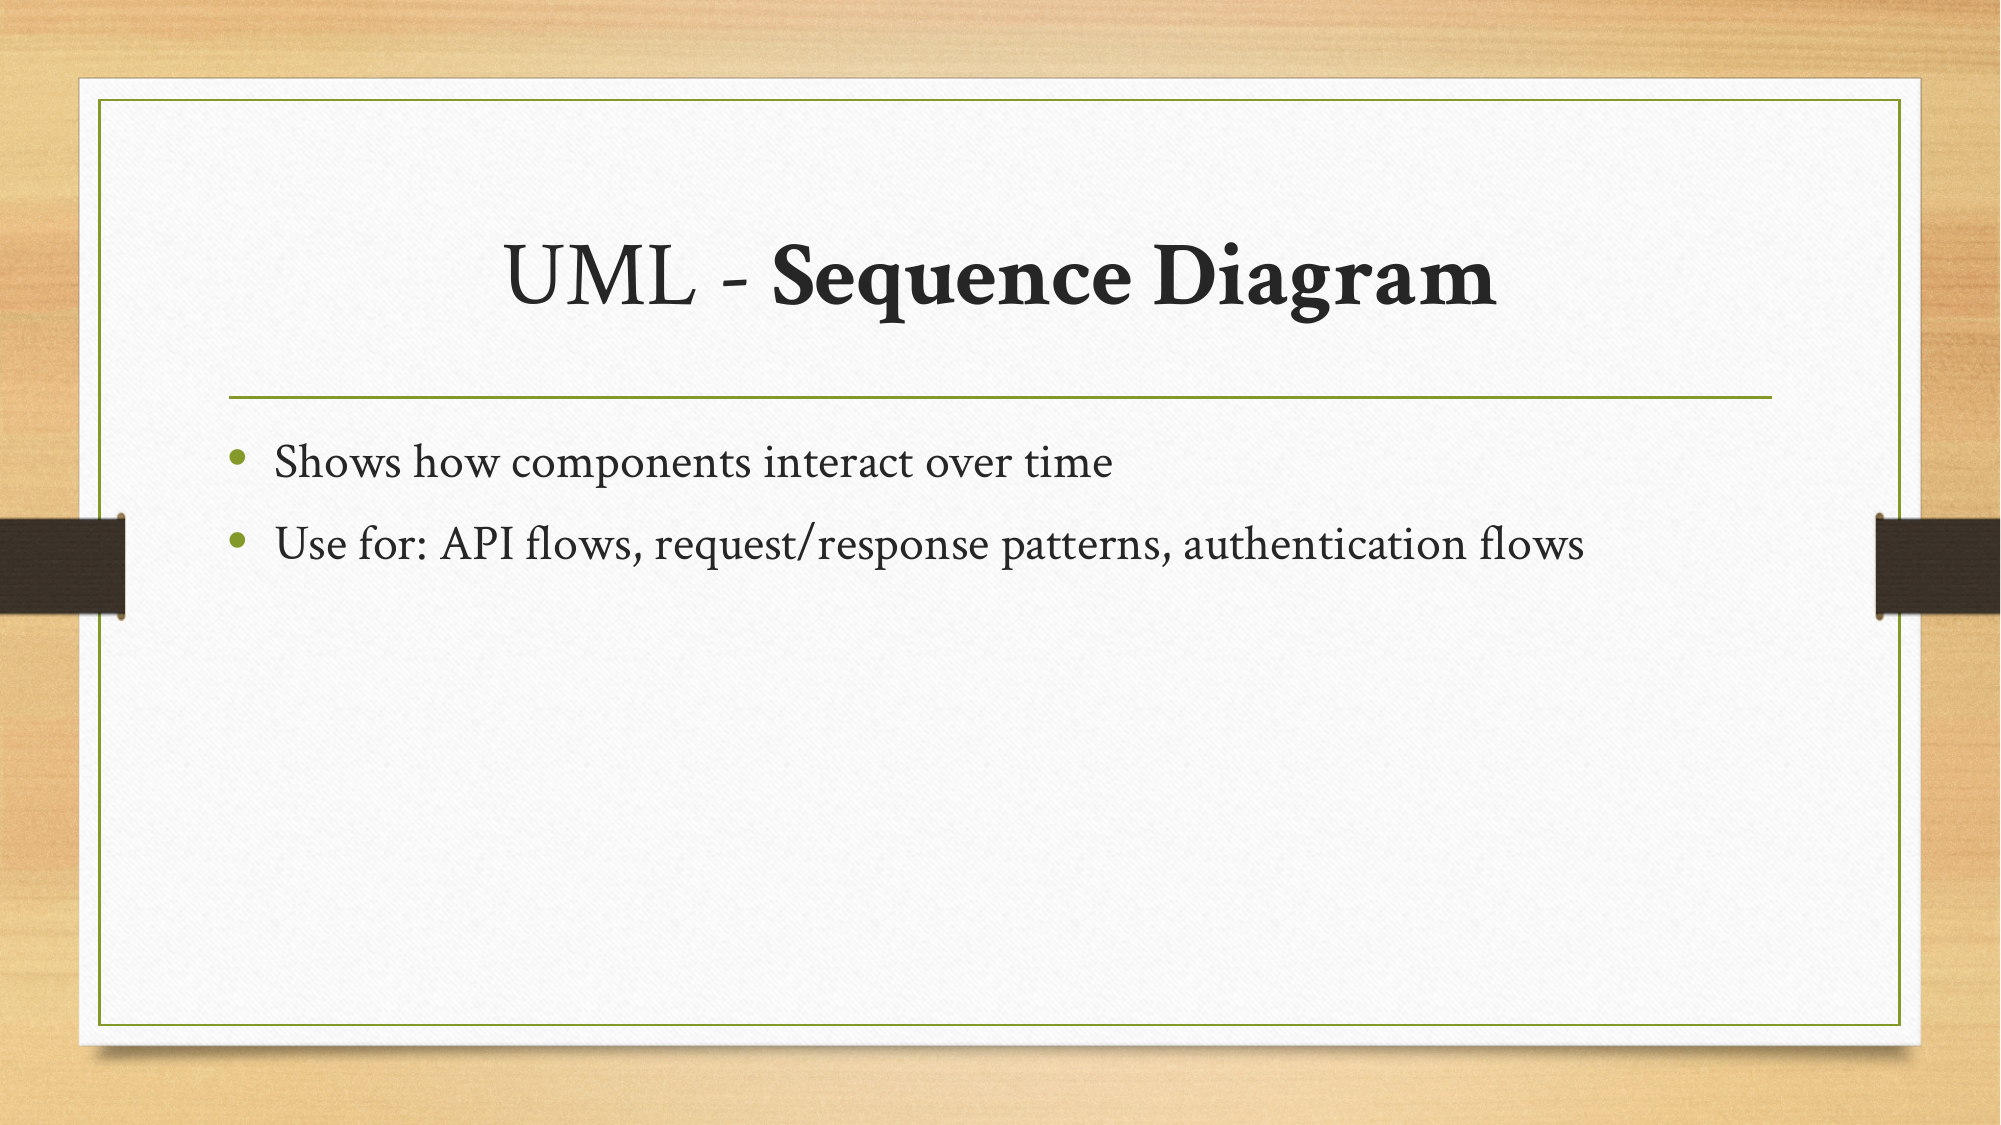

# UML - Sequence Diagram
Shows how components interact over time
Use for: API flows, request/response patterns, authentication flows